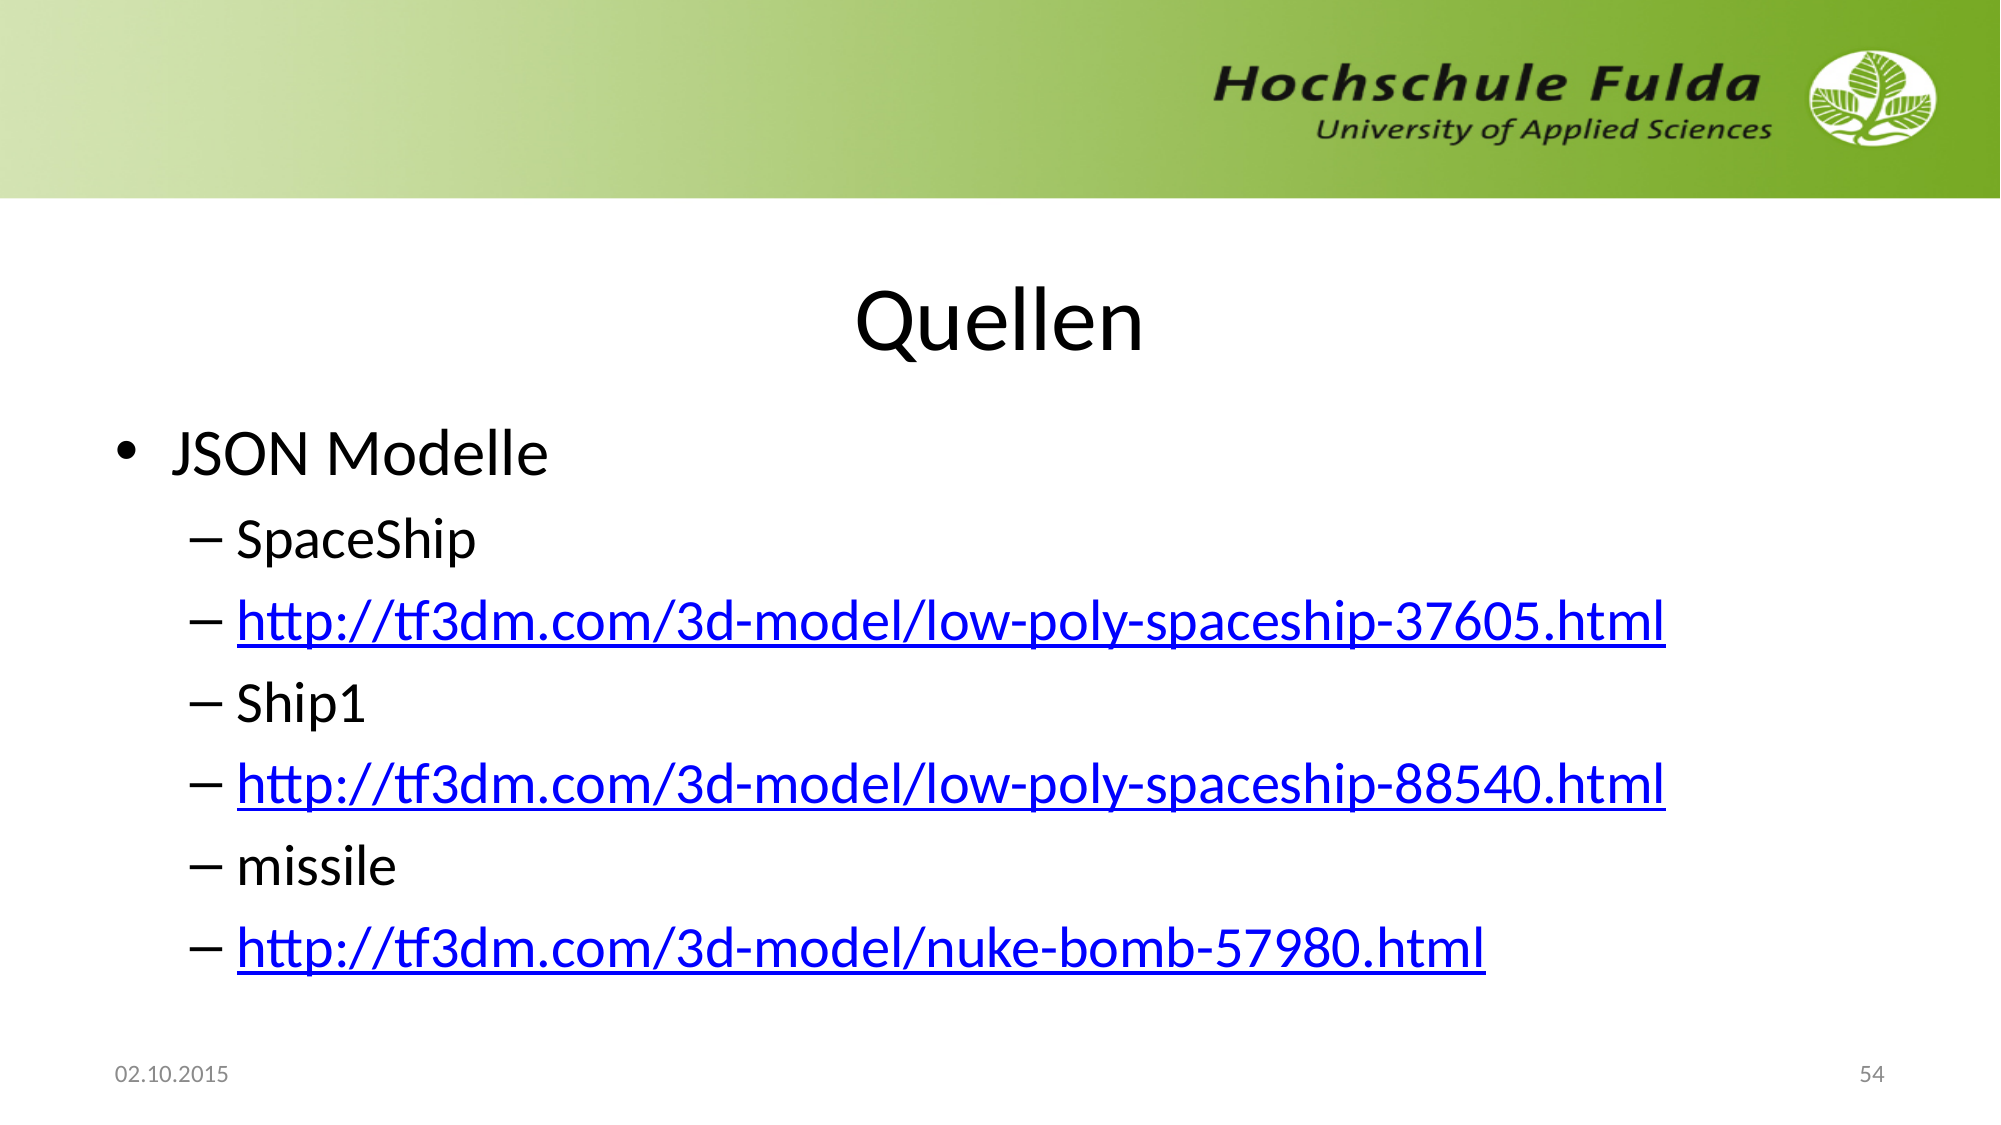

# Quellen
JSON Modelle
SpaceShip
http://tf3dm.com/3d-model/low-poly-spaceship-37605.html
Ship1
http://tf3dm.com/3d-model/low-poly-spaceship-88540.html
missile
http://tf3dm.com/3d-model/nuke-bomb-57980.html

02.10.2015
54